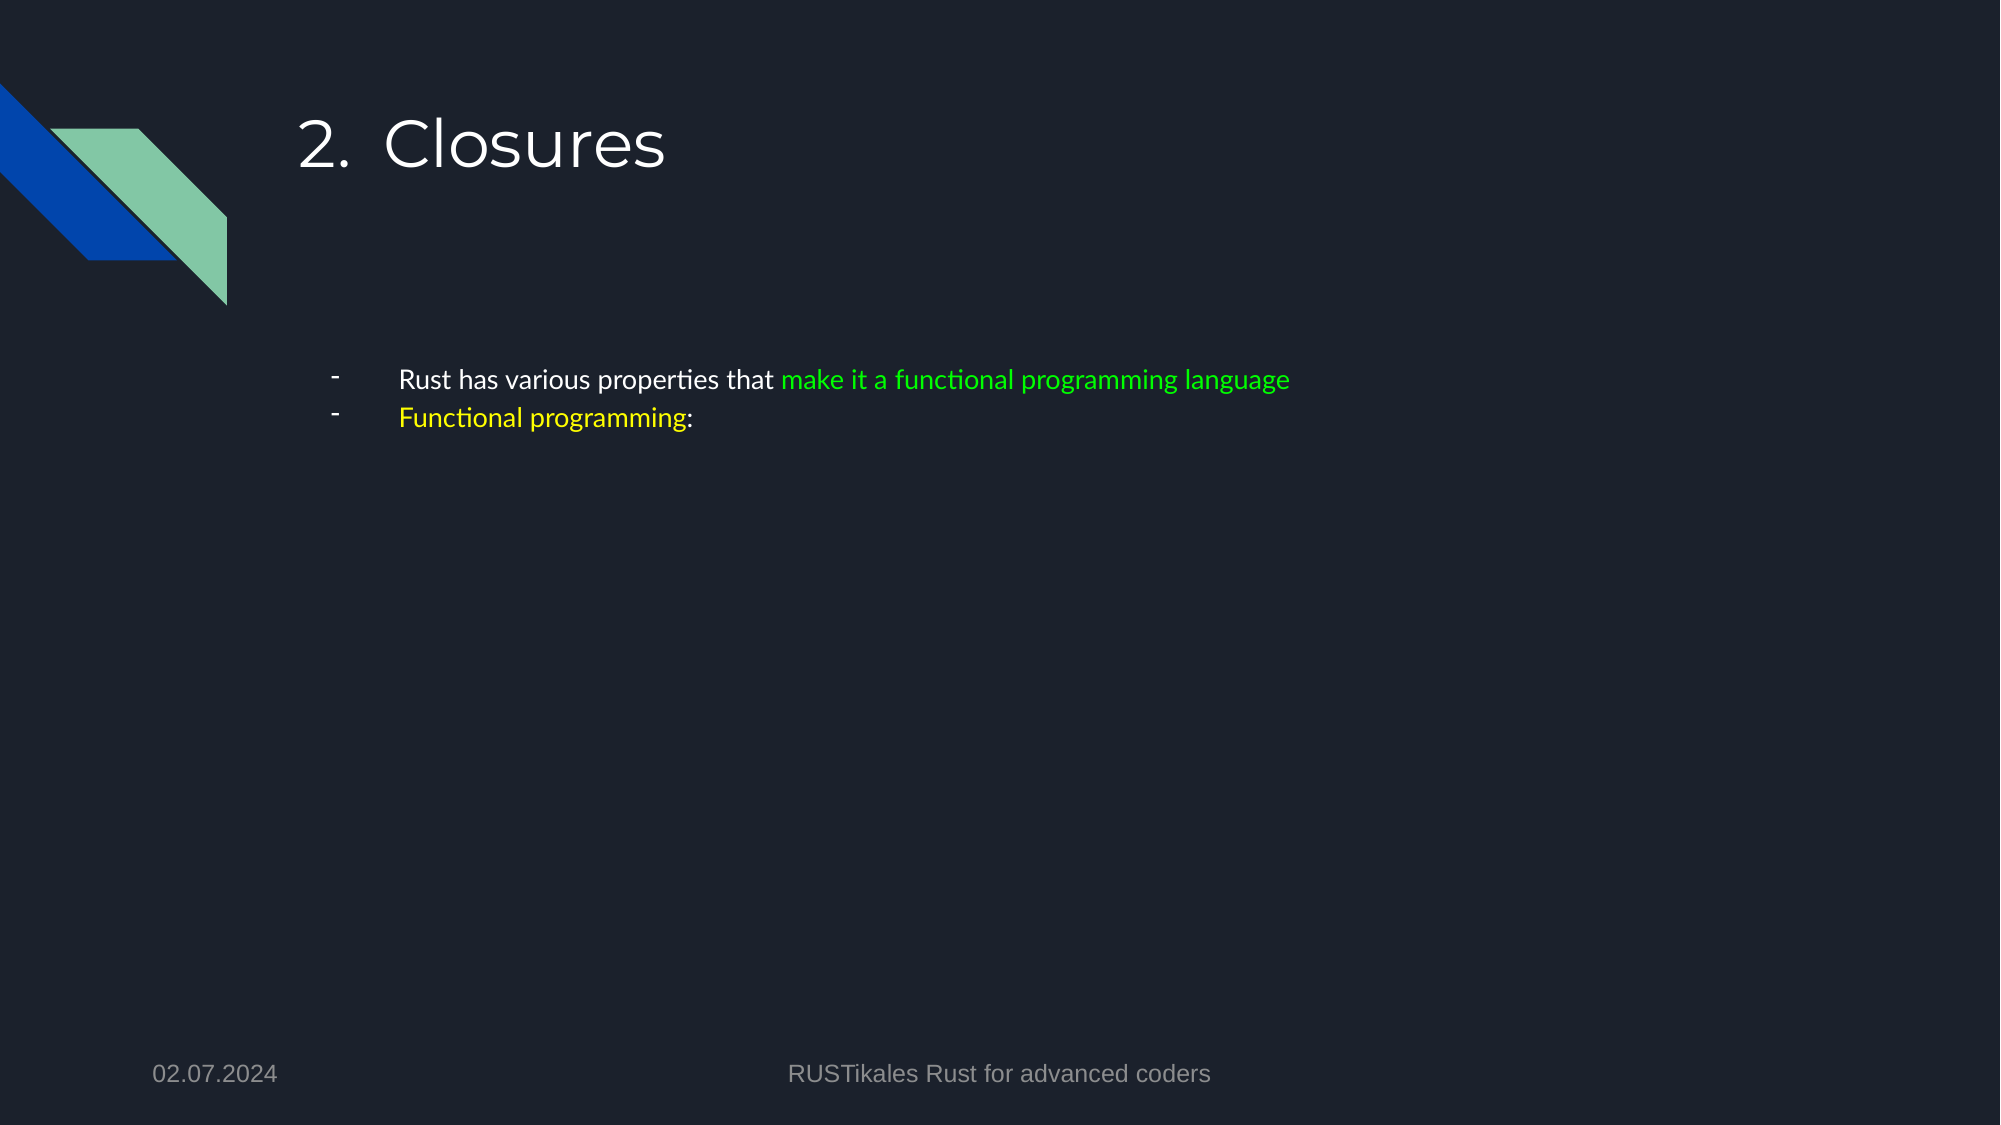

# Closures
Rust has various properties that make it a functional programming language
Functional programming:
02.07.2024
RUSTikales Rust for advanced coders